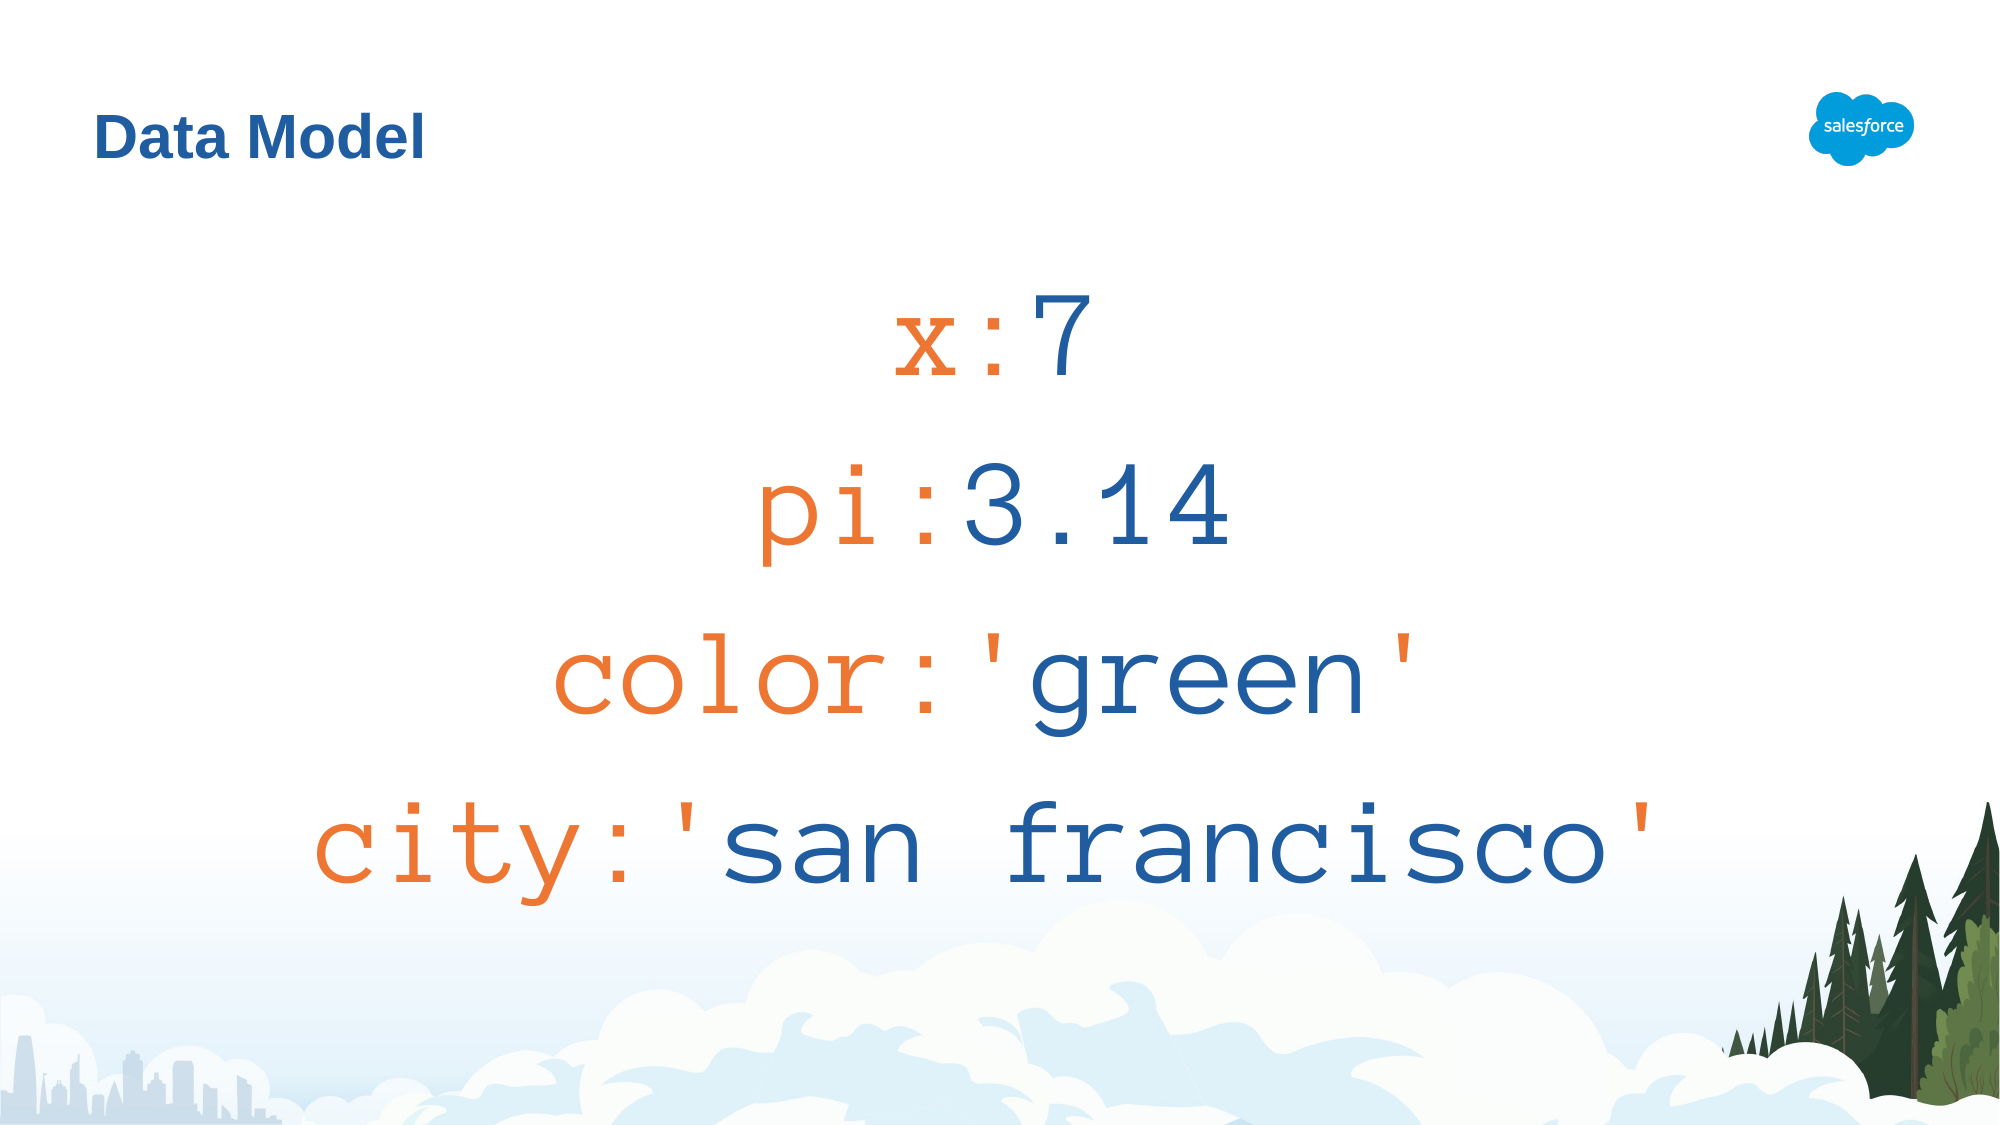

# Data Model
x:7
pi:3.14
color:'green'
city:'san francisco'